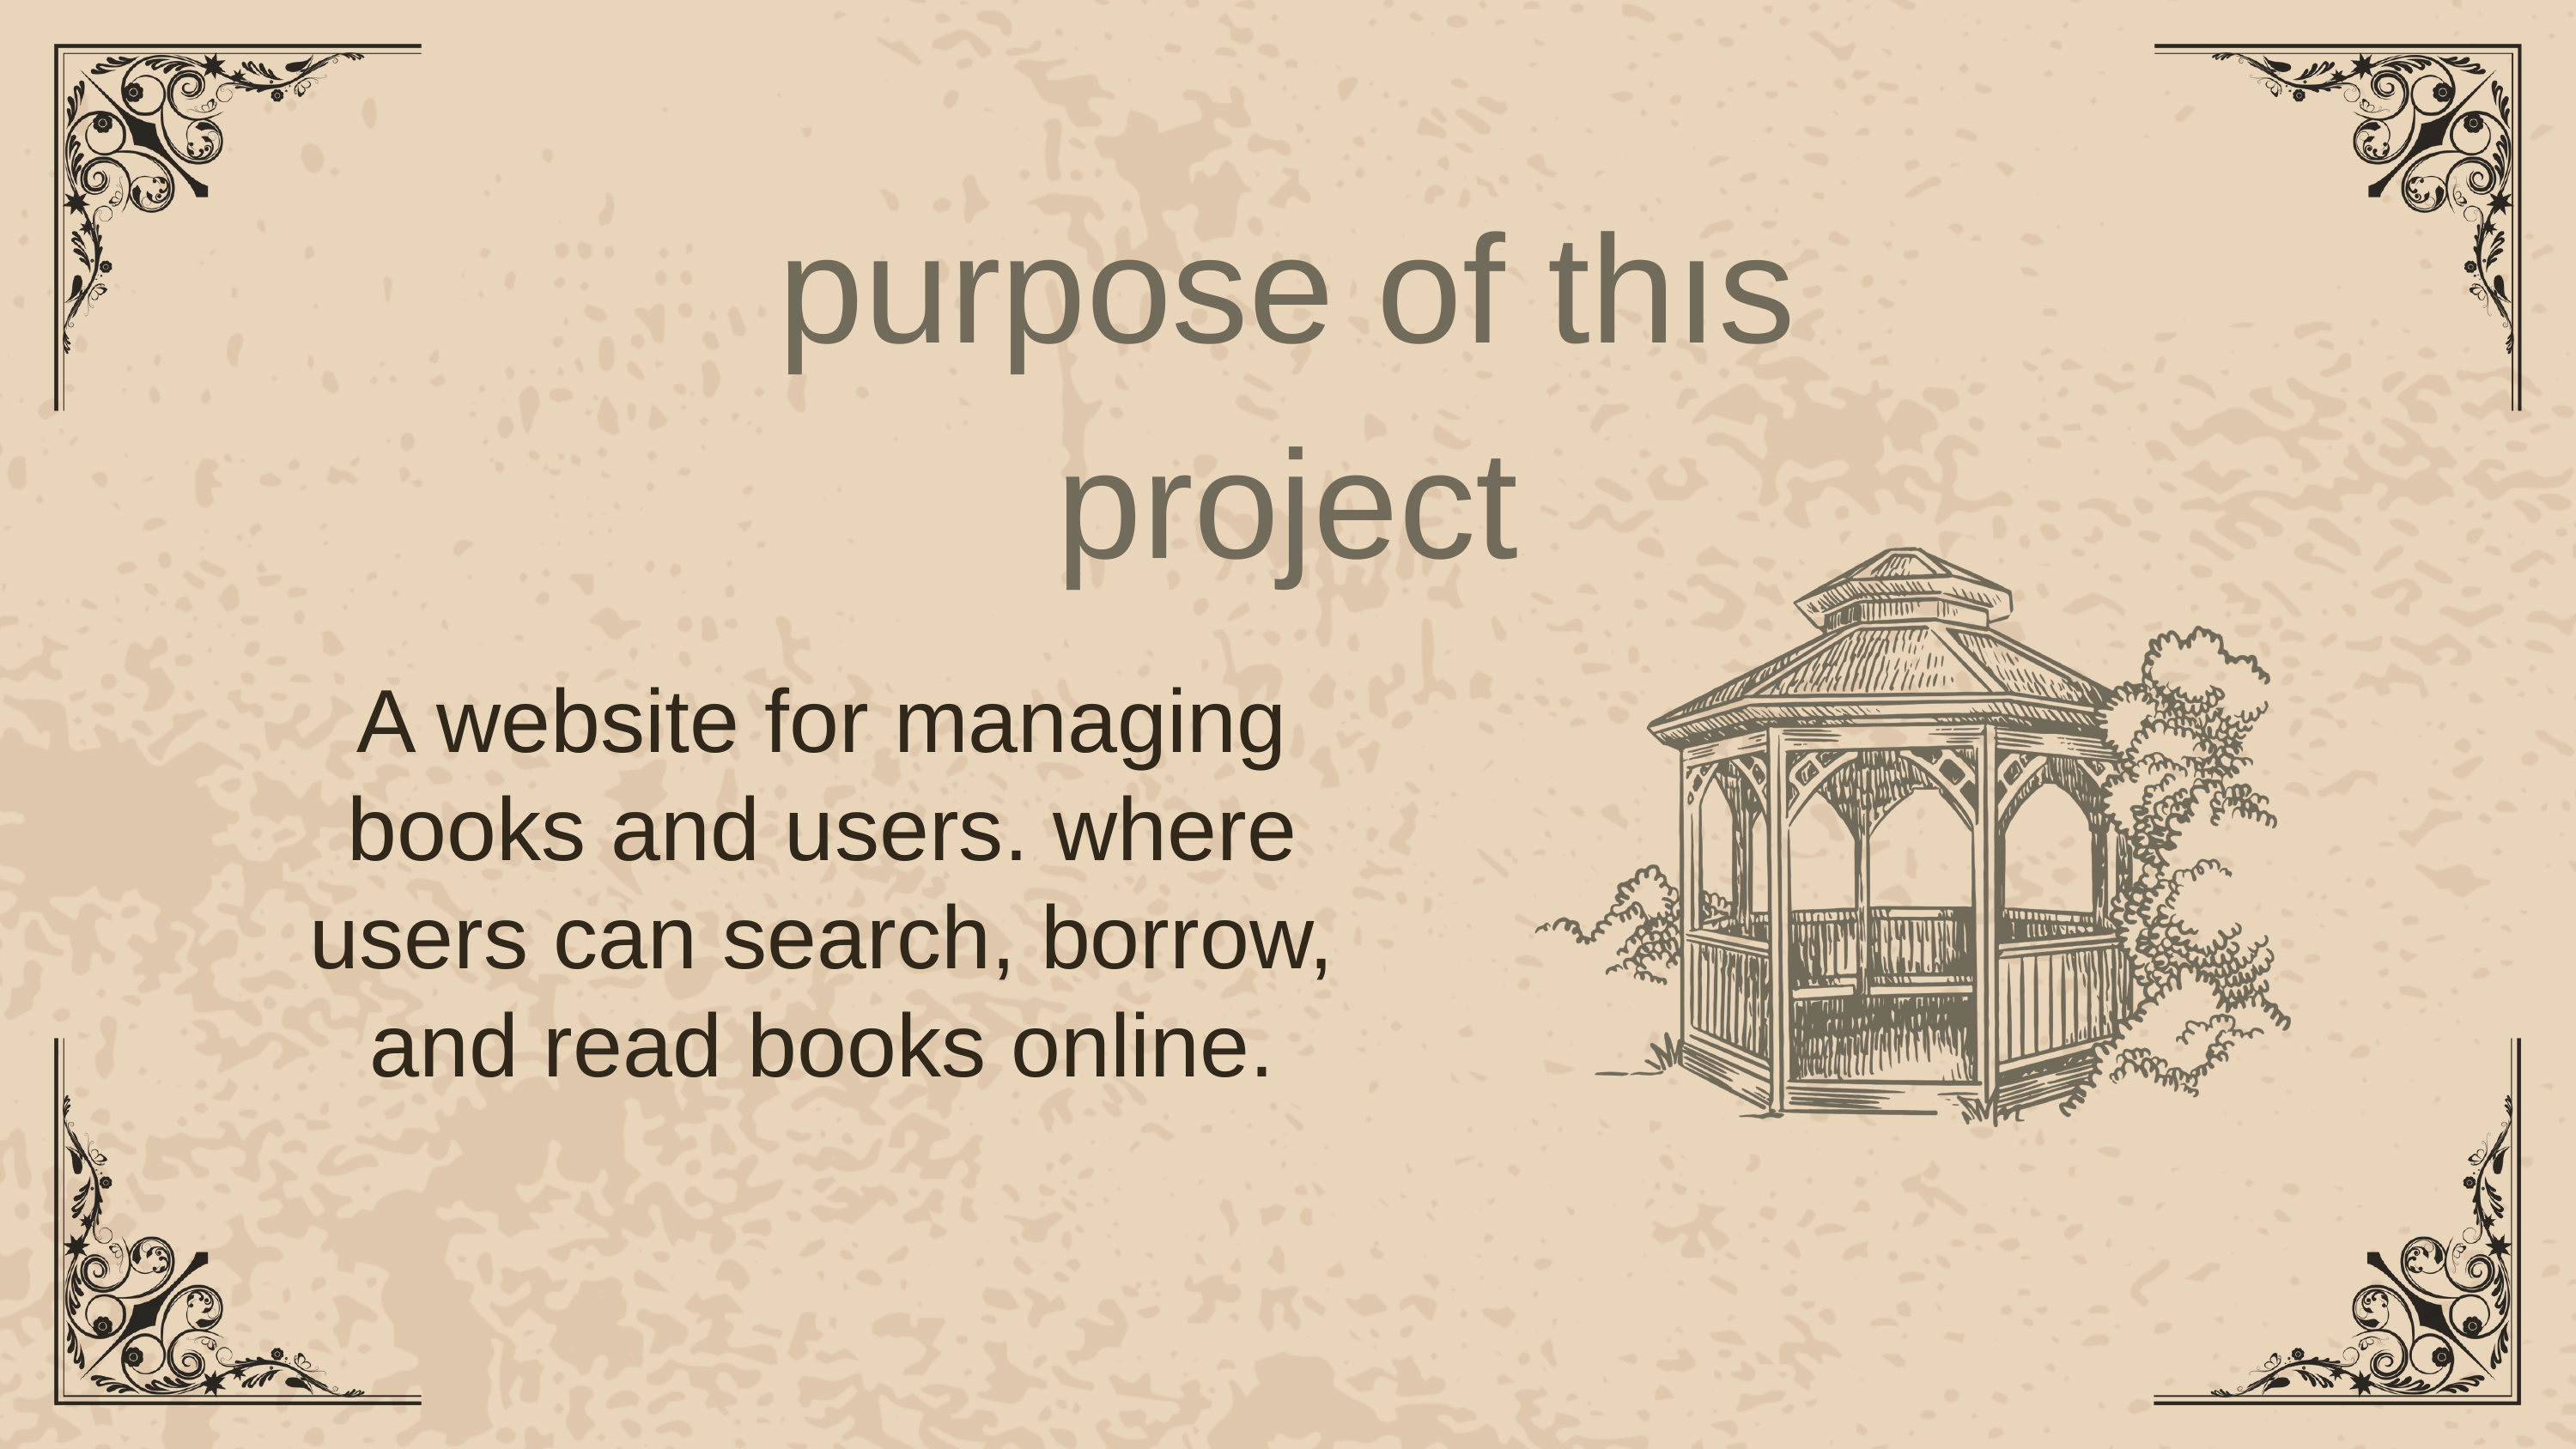

purpose of thıs project

A website for managing books and users. where users can search, borrow, and read books online.